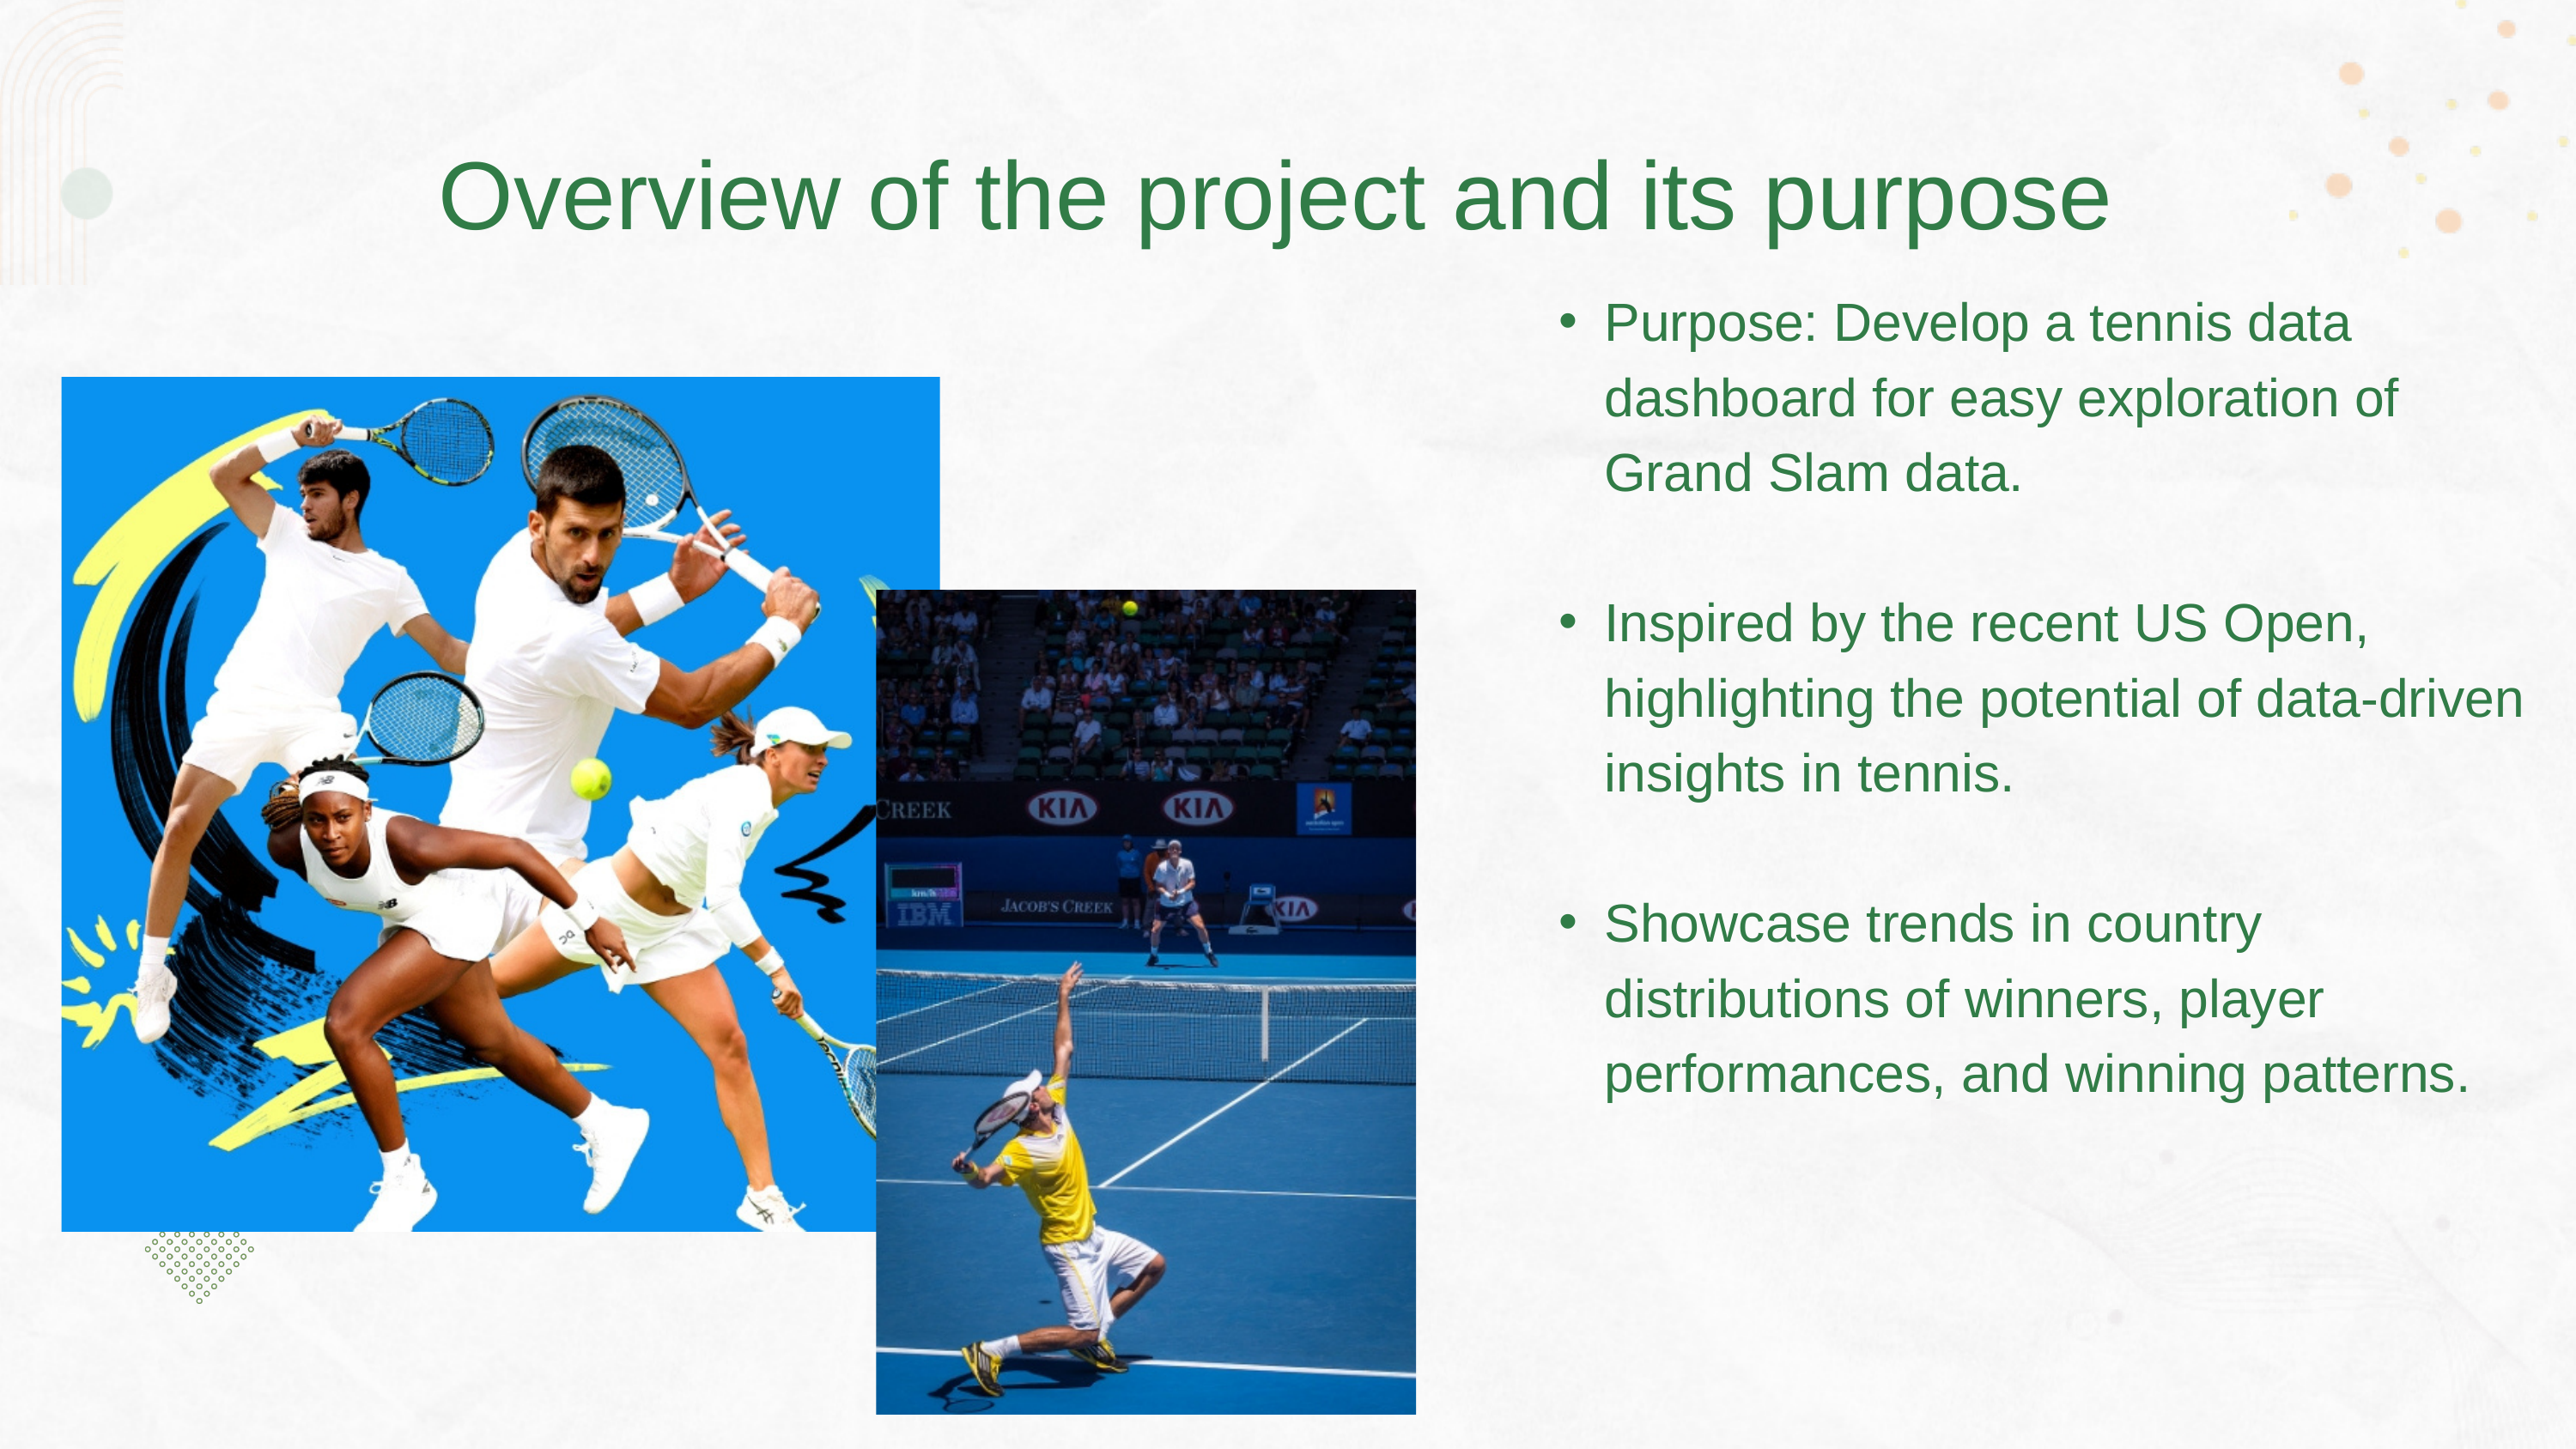

Overview of the project and its purpose
Purpose: Develop a tennis data dashboard for easy exploration of Grand Slam data.

Inspired by the recent US Open, highlighting the potential of data-driven insights in tennis.

Showcase trends in country distributions of winners, player performances, and winning patterns.